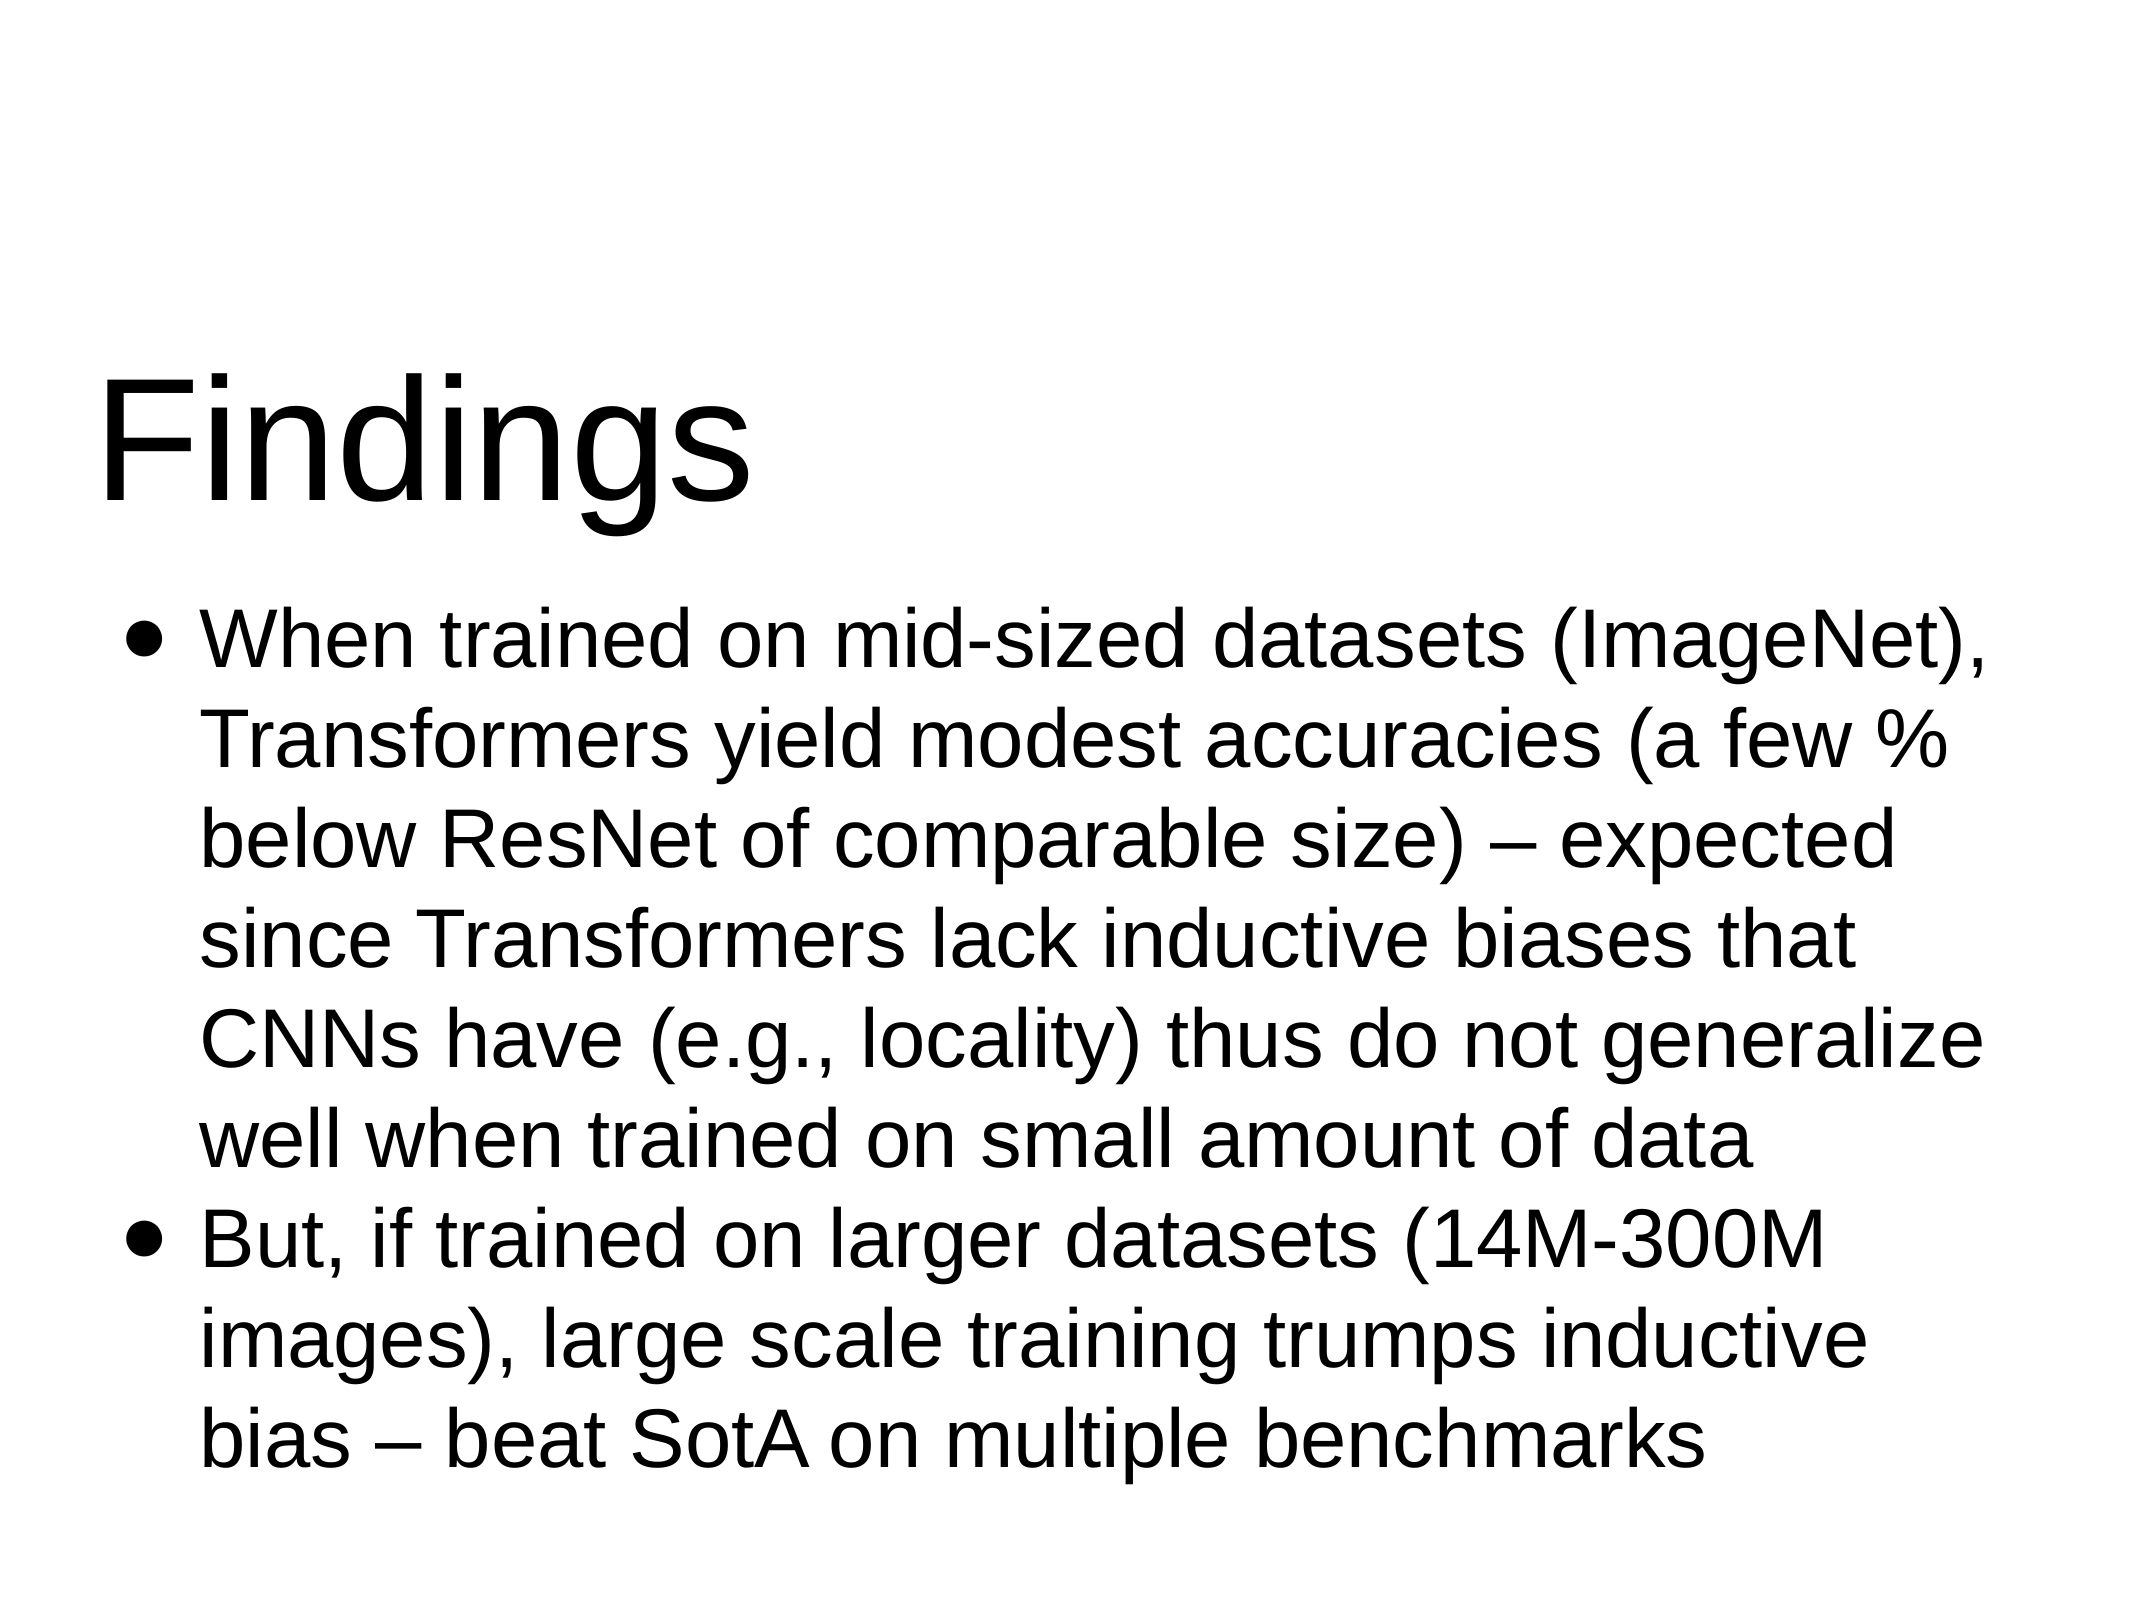

# Findings
When trained on mid-sized datasets (ImageNet), Transformers yield modest accuracies (a few % below ResNet of comparable size) – expected since Transformers lack inductive biases that CNNs have (e.g., locality) thus do not generalize well when trained on small amount of data
But, if trained on larger datasets (14M-300M images), large scale training trumps inductive bias – beat SotA on multiple benchmarks